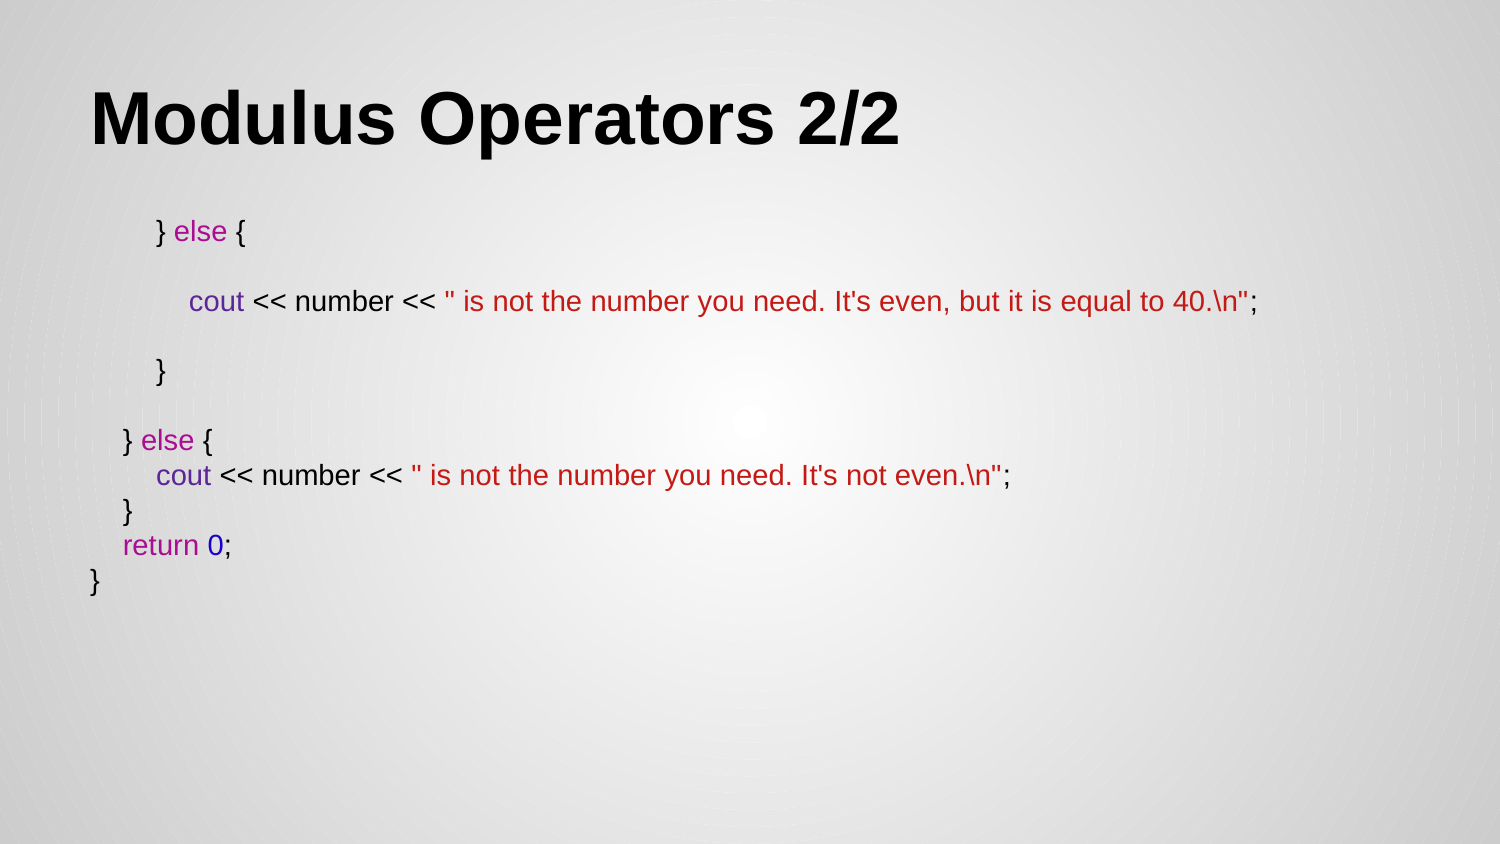

# Modulus Operators 2/2
        } else {

            cout << number << " is not the number you need. It's even, but it is equal to 40.\n";

        }

    } else {
        cout << number << " is not the number you need. It's not even.\n";
    }
    return 0;
}